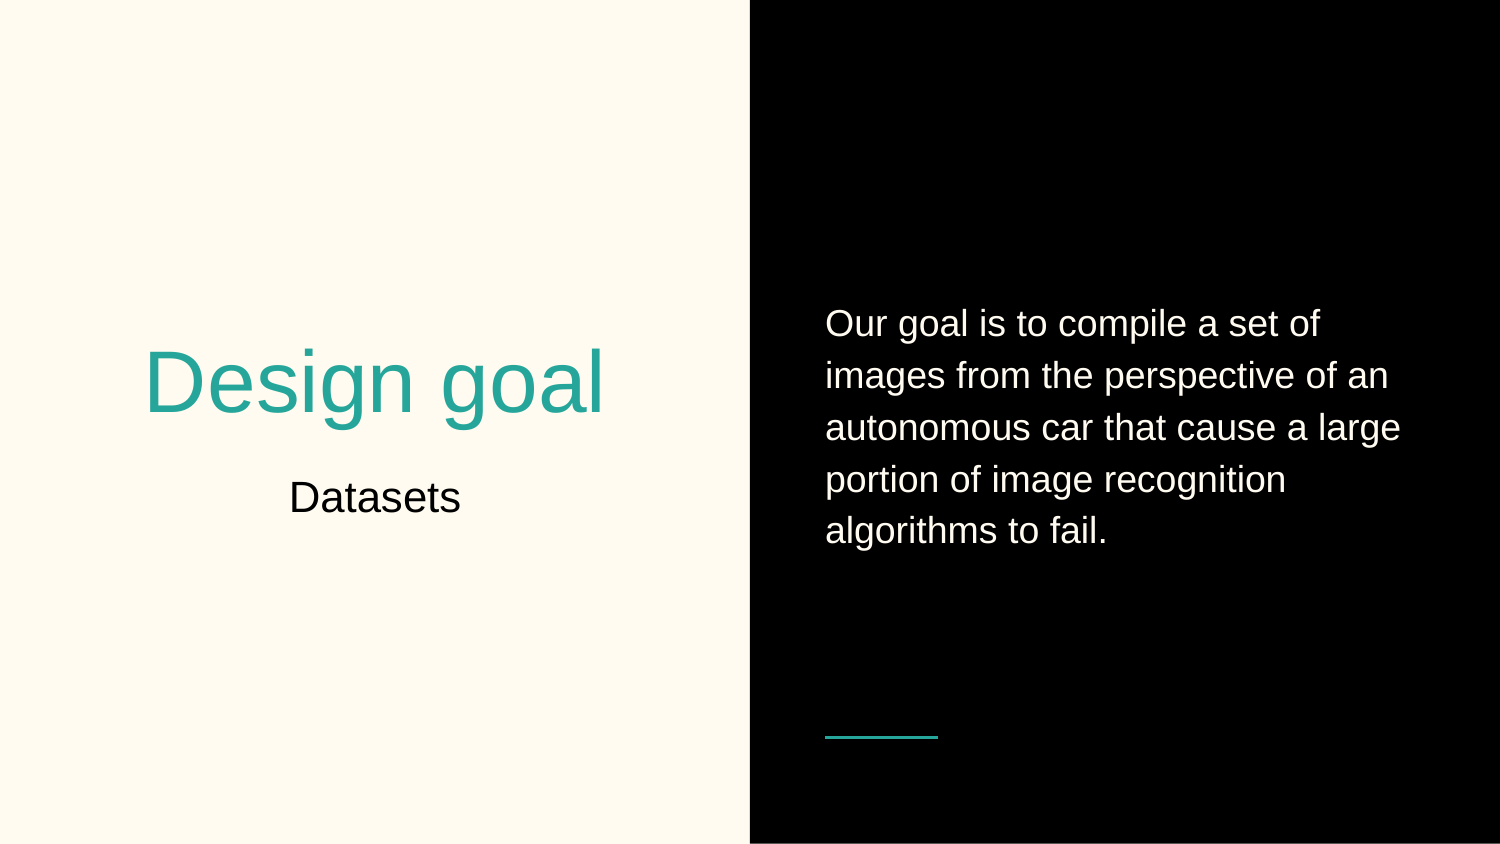

Our goal is to compile a set of images from the perspective of an autonomous car that cause a large portion of image recognition algorithms to fail.
# Design goal
Datasets